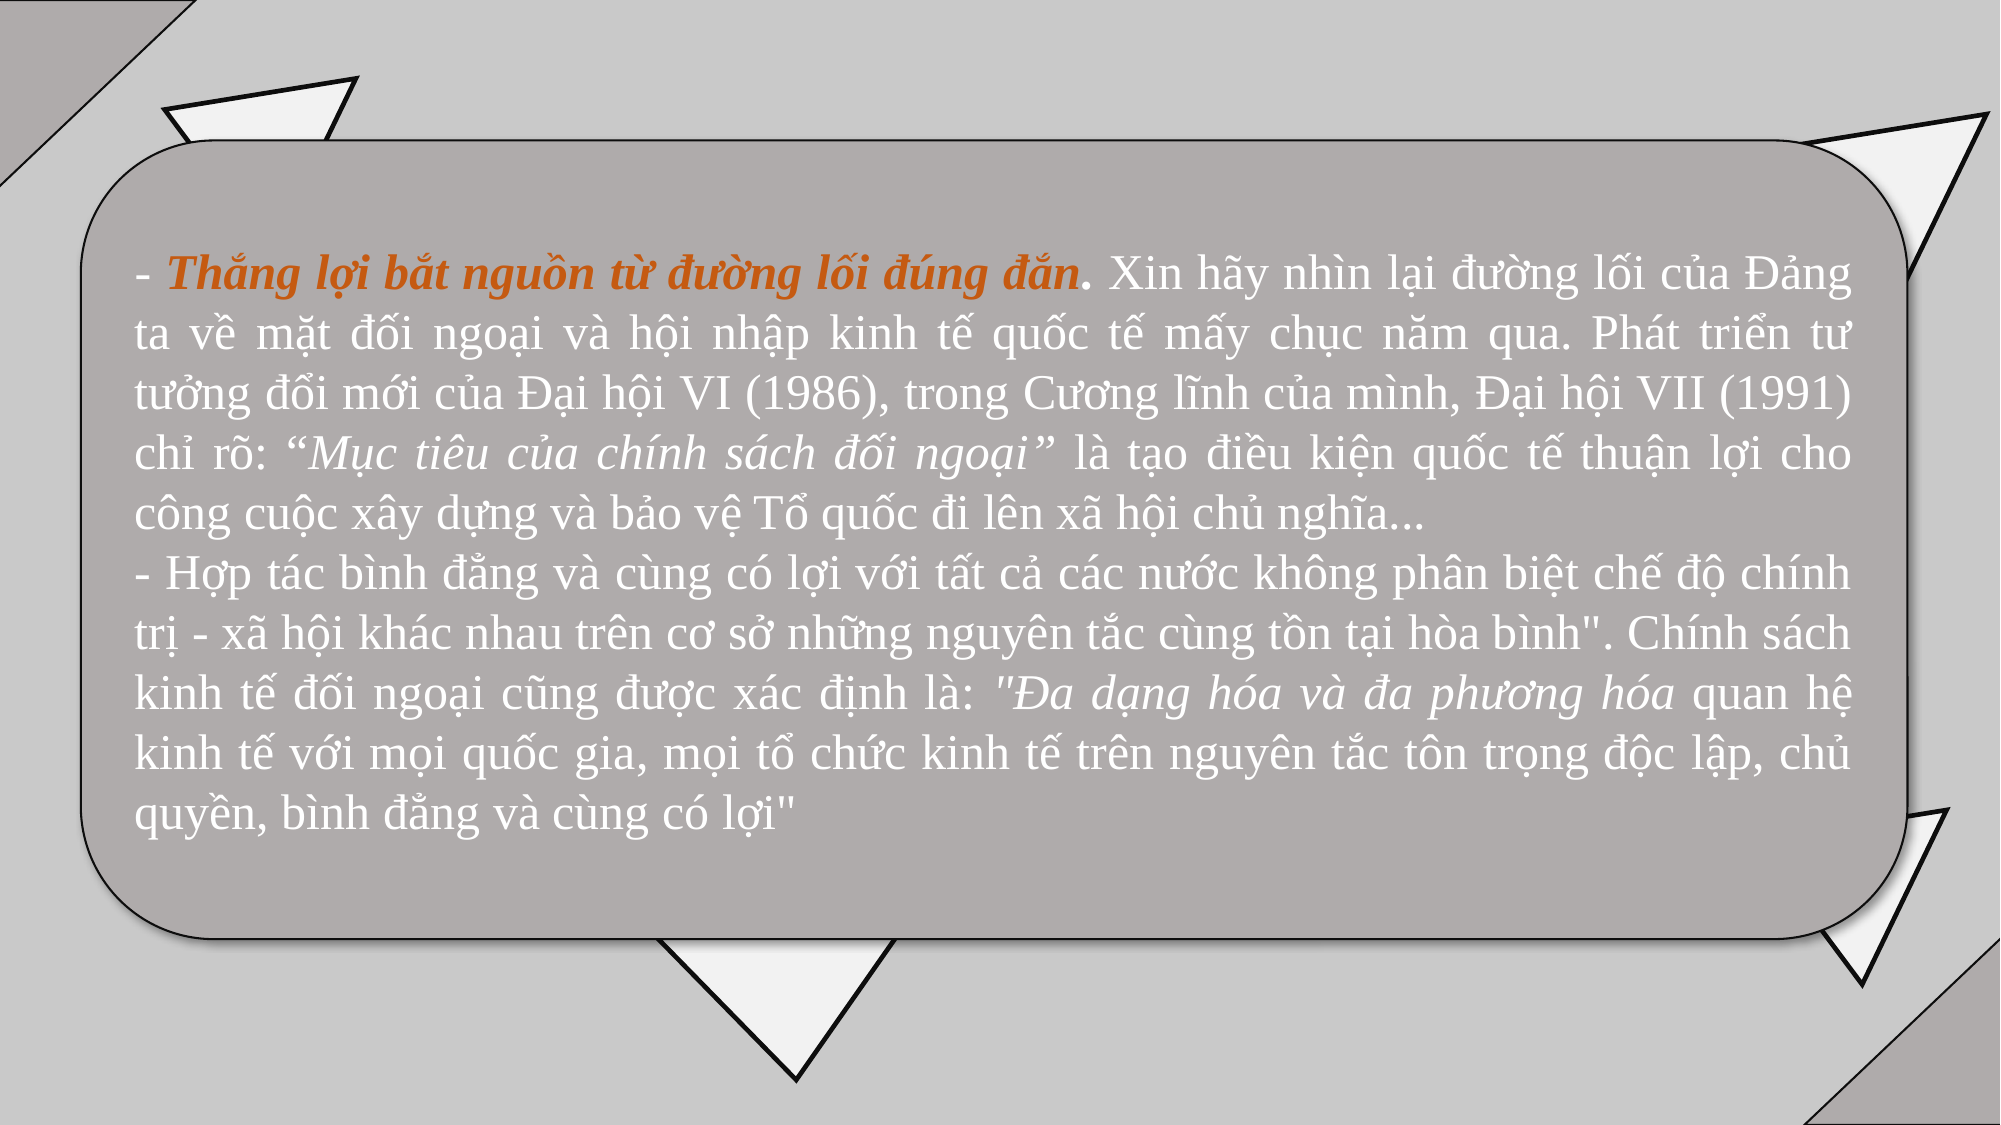

- Thắng lợi bắt nguồn từ đường lối đúng đắn. Xin hãy nhìn lại đường lối của Đảng ta về mặt đối ngoại và hội nhập kinh tế quốc tế mấy chục năm qua. Phát triển tư tưởng đổi mới của Đại hội VI (1986), trong Cương lĩnh của mình, Đại hội VII (1991) chỉ rõ: “Mục tiêu của chính sách đối ngoại” là tạo điều kiện quốc tế thuận lợi cho công cuộc xây dựng và bảo vệ Tổ quốc đi lên xã hội chủ nghĩa...
- Hợp tác bình đẳng và cùng có lợi với tất cả các nước không phân biệt chế độ chính trị - xã hội khác nhau trên cơ sở những nguyên tắc cùng tồn tại hòa bình". Chính sách kinh tế đối ngoại cũng được xác định là: "Đa dạng hóa và đa phương hóa quan hệ kinh tế với mọi quốc gia, mọi tổ chức kinh tế trên nguyên tắc tôn trọng độc lập, chủ quyền, bình đẳng và cùng có lợi"